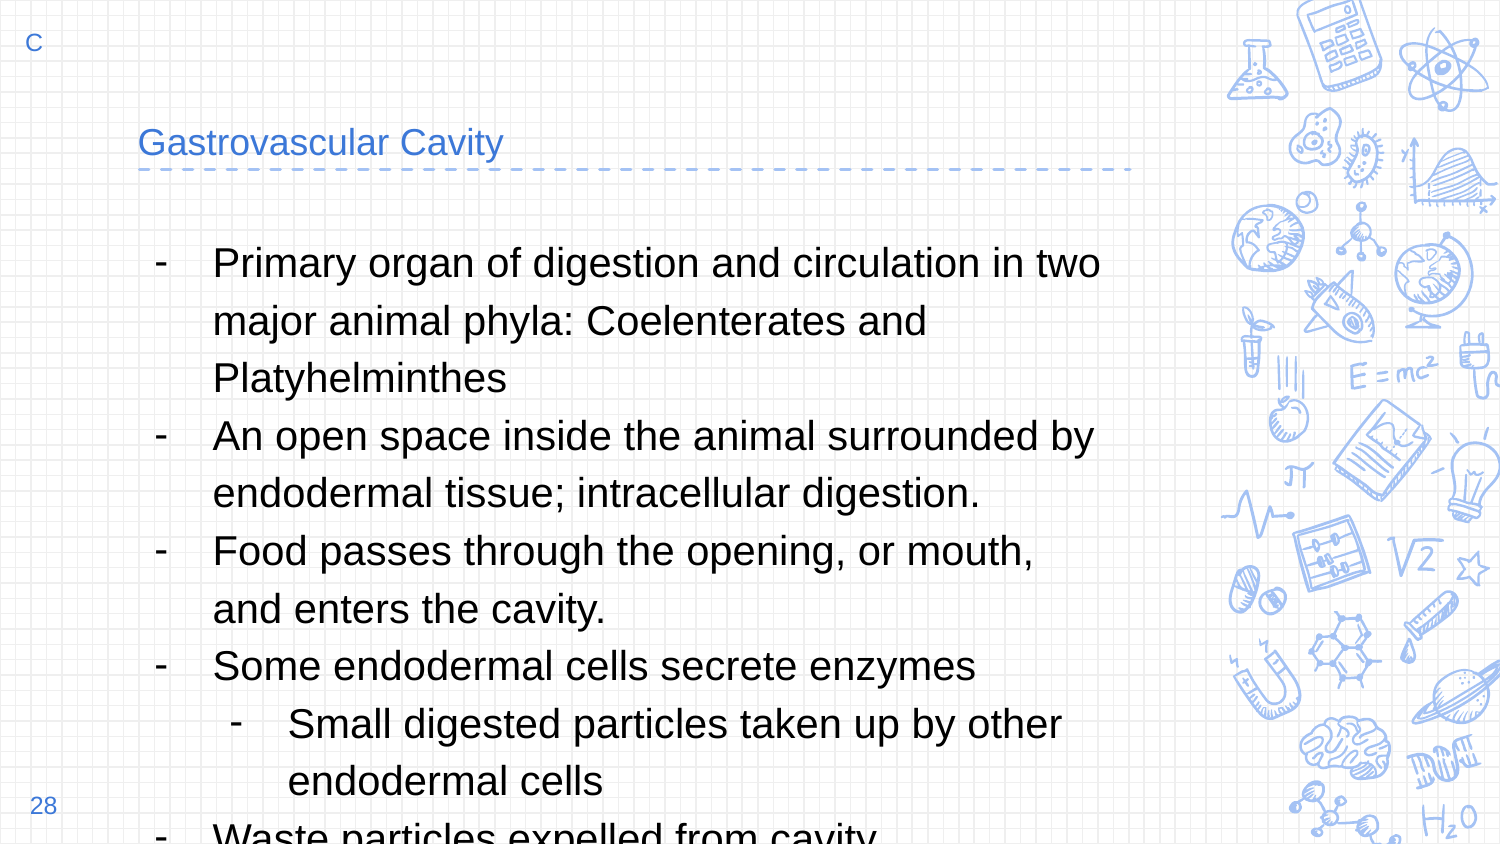

C
# Gastrovascular Cavity
Primary organ of digestion and circulation in two major animal phyla: Coelenterates and Platyhelminthes
An open space inside the animal surrounded by endodermal tissue; intracellular digestion.
Food passes through the opening, or mouth, and enters the cavity.
Some endodermal cells secrete enzymes
Small digested particles taken up by other endodermal cells
Waste particles expelled from cavity
28